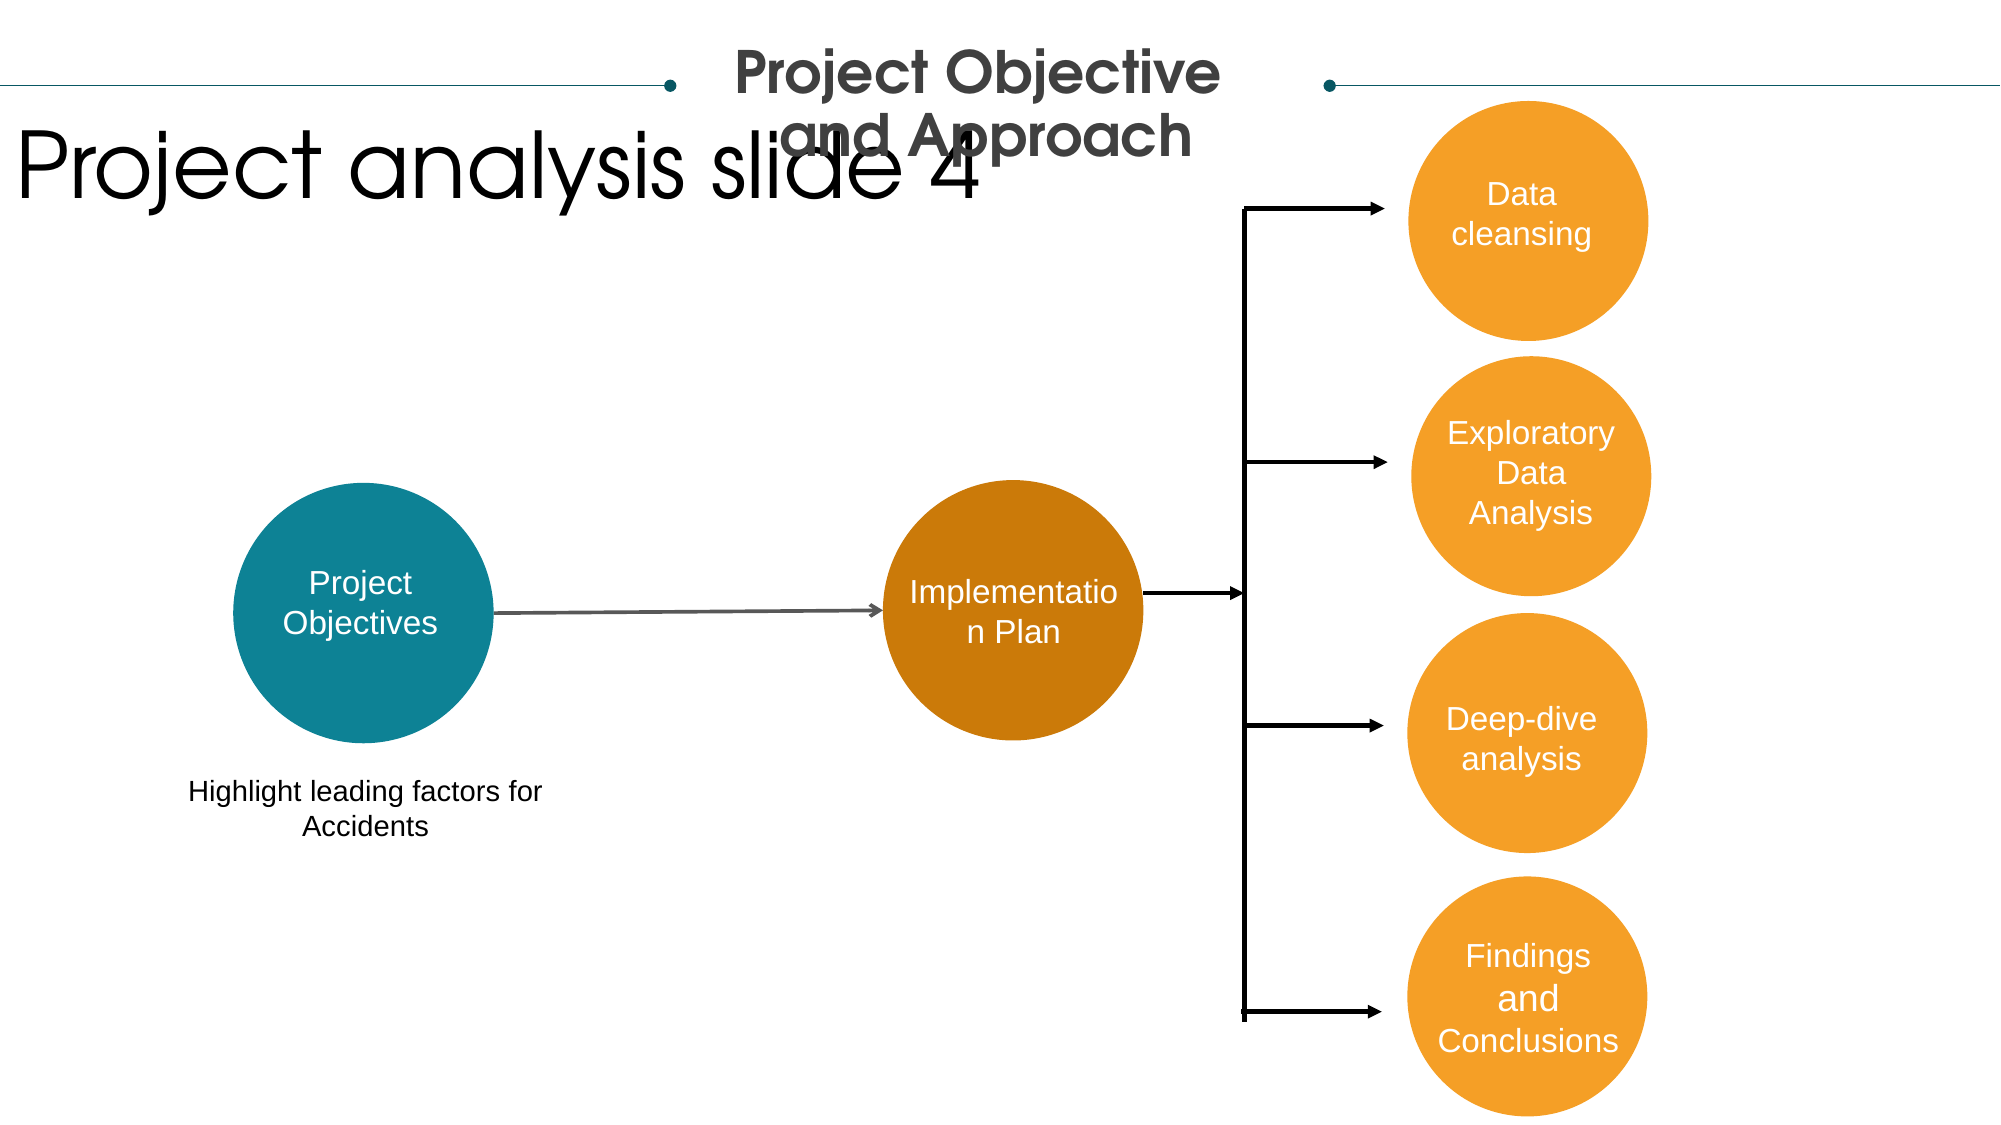

Project Objective
and Approach
Project analysis slide 4

Data cleansing

Exploratory
Data
Analysis

Implementation Plan

Project Objectives
Highlight leading factors for Accidents
Project Objectives

Deep-dive analysis
Customer Objectives

Findings and
Conclusions